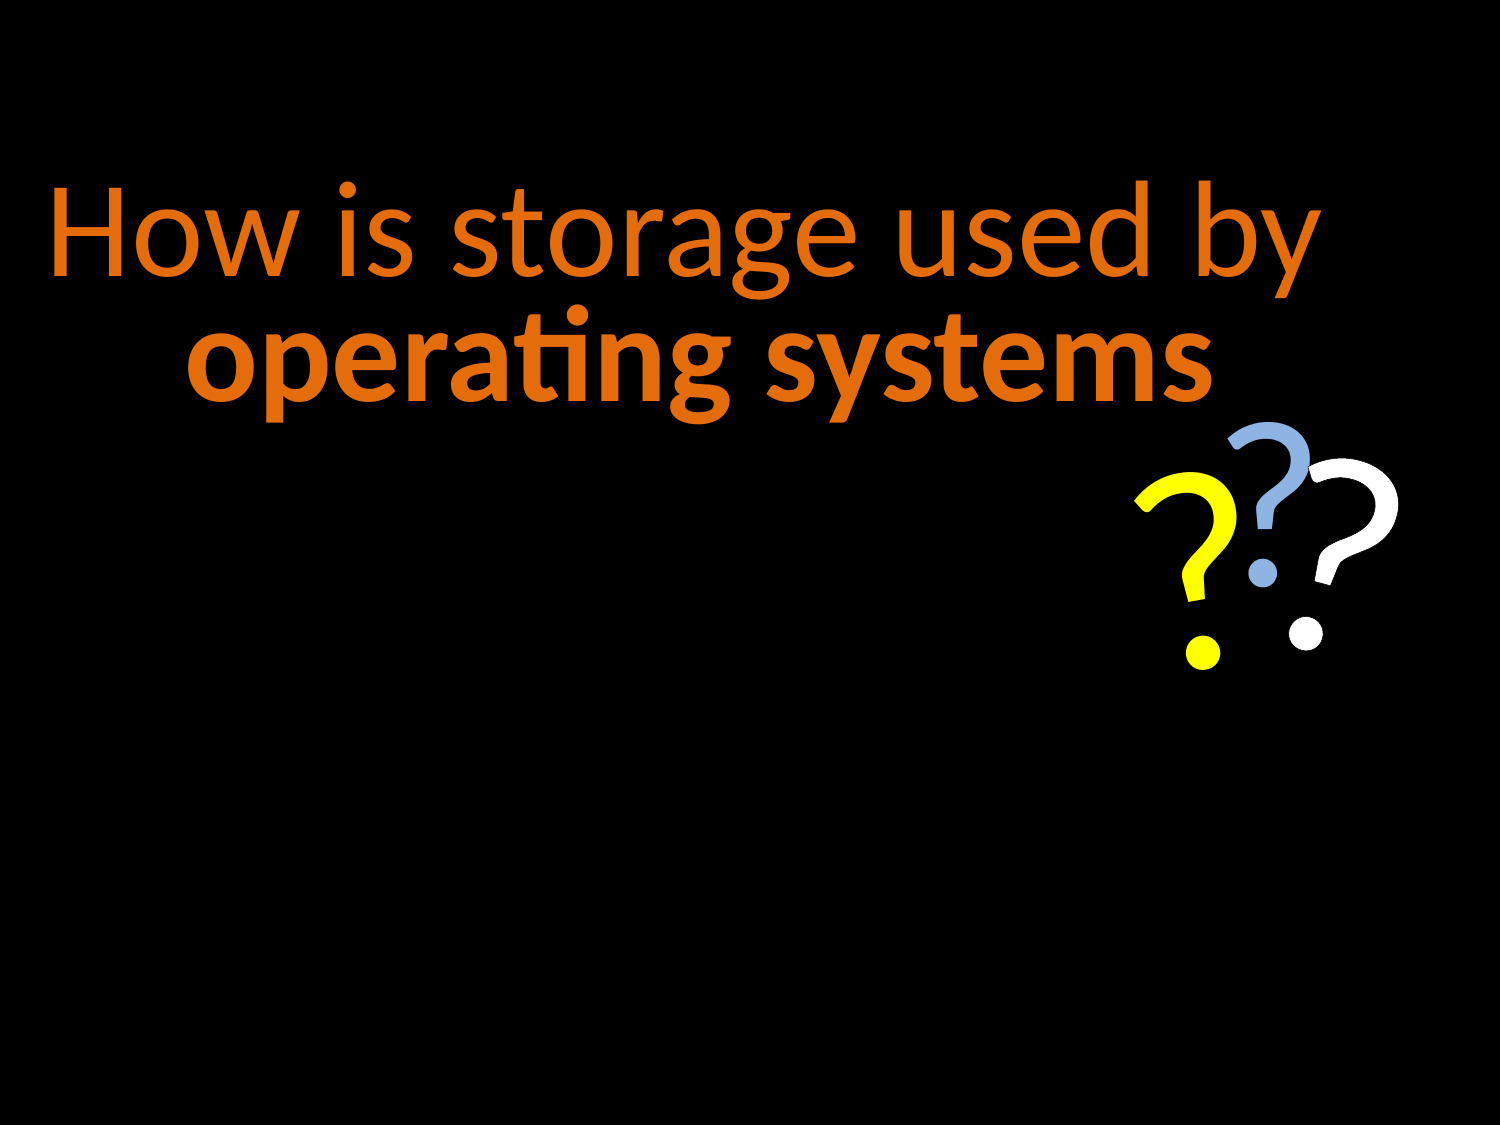

# How is storage used by operating systems
?
?
?